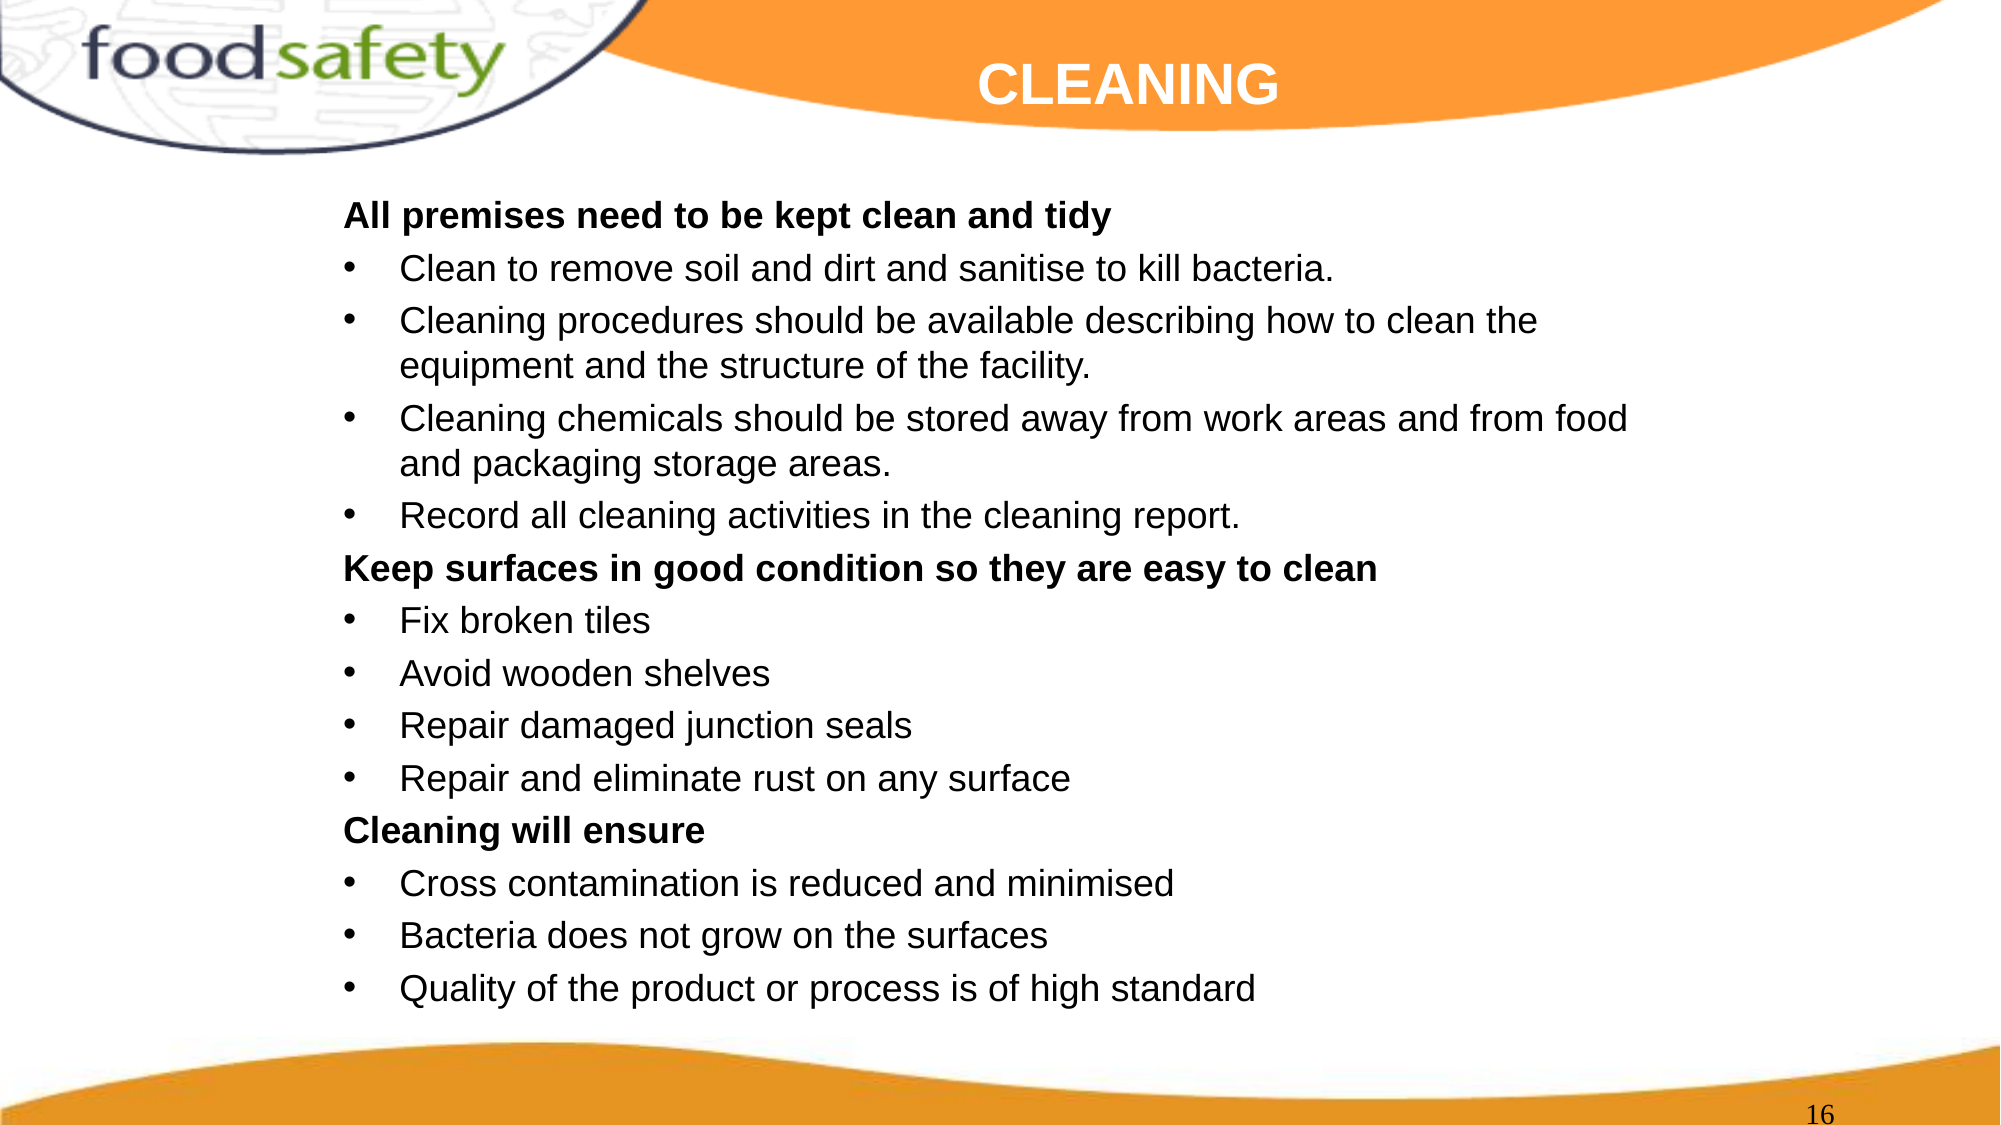

# CLEANING
All premises need to be kept clean and tidy
Clean to remove soil and dirt and sanitise to kill bacteria.
Cleaning procedures should be available describing how to clean the equipment and the structure of the facility.
Cleaning chemicals should be stored away from work areas and from food and packaging storage areas.
Record all cleaning activities in the cleaning report.
Keep surfaces in good condition so they are easy to clean
Fix broken tiles
Avoid wooden shelves
Repair damaged junction seals
Repair and eliminate rust on any surface
Cleaning will ensure
Cross contamination is reduced and minimised
Bacteria does not grow on the surfaces
Quality of the product or process is of high standard

16